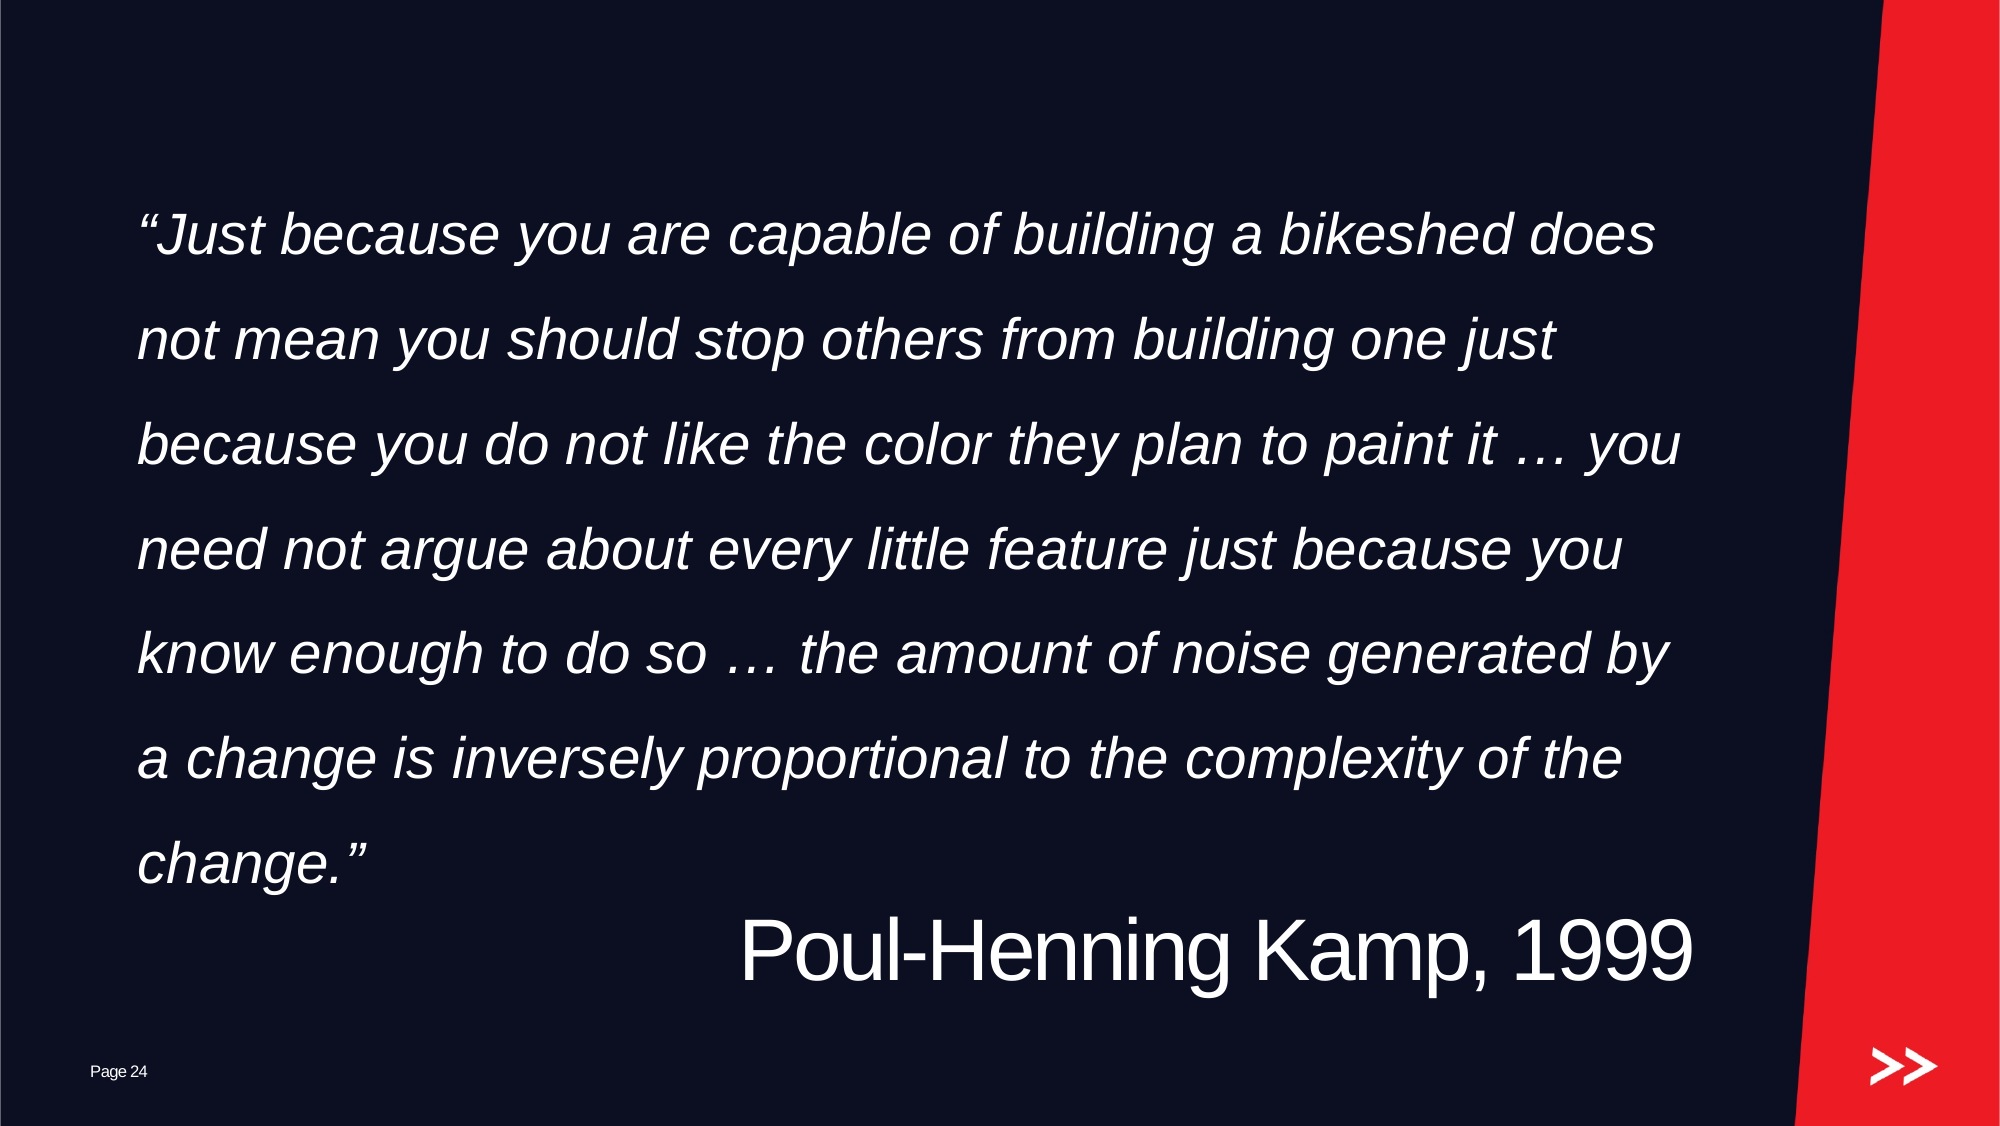

# “Just because you are capable of building a bikeshed does not mean you should stop others from building one just because you do not like the color they plan to paint it … you need not argue about every little feature just because you know enough to do so … the amount of noise generated by a change is inversely proportional to the complexity of the change.”
Poul-Henning Kamp, 1999
24